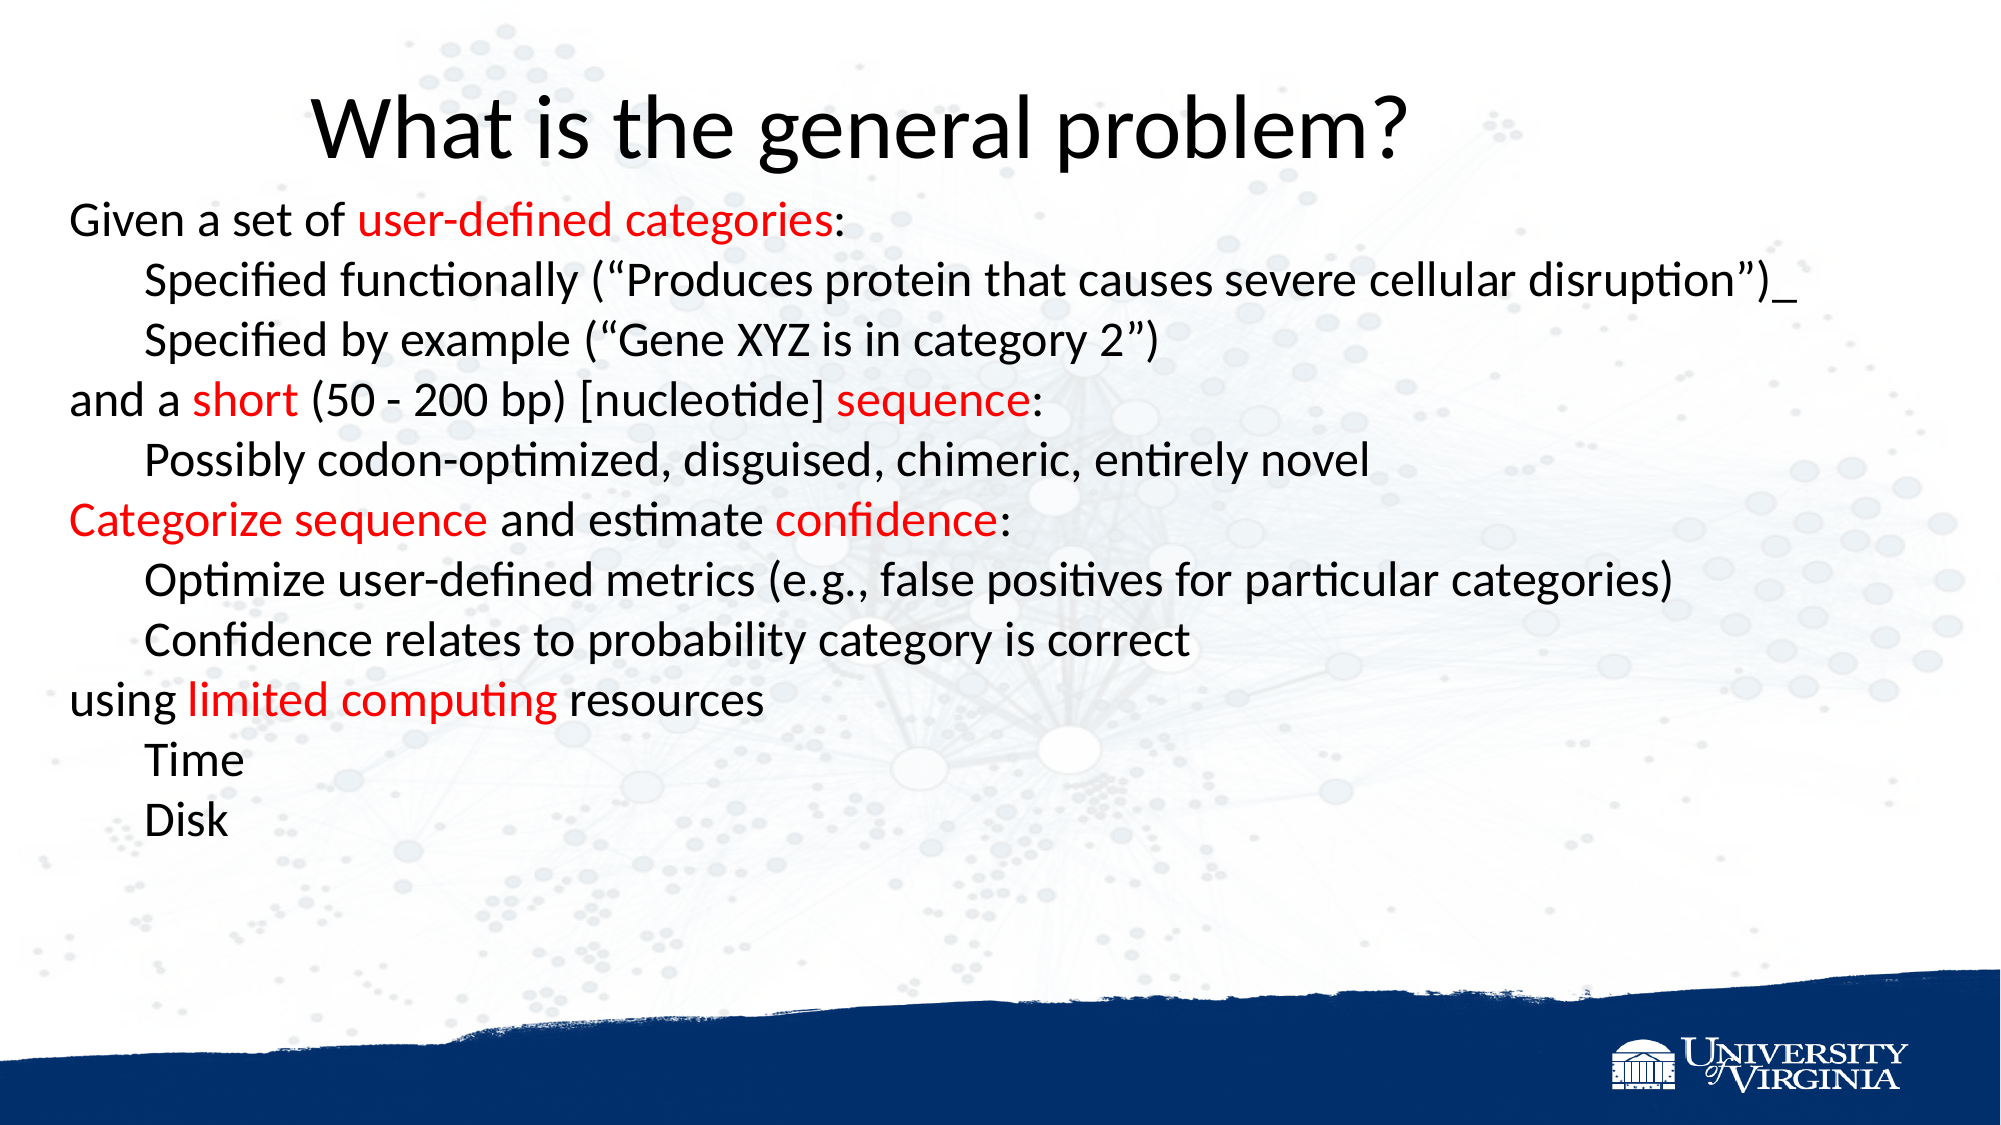

What is the general problem?
Given a set of user-defined categories:
Specified functionally (“Produces protein that causes severe cellular disruption”)_
Specified by example (“Gene XYZ is in category 2”)
and a short (50 - 200 bp) [nucleotide] sequence:
Possibly codon-optimized, disguised, chimeric, entirely novel
Categorize sequence and estimate confidence:
Optimize user-defined metrics (e.g., false positives for particular categories)
Confidence relates to probability category is correct
using limited computing resources
Time
Disk